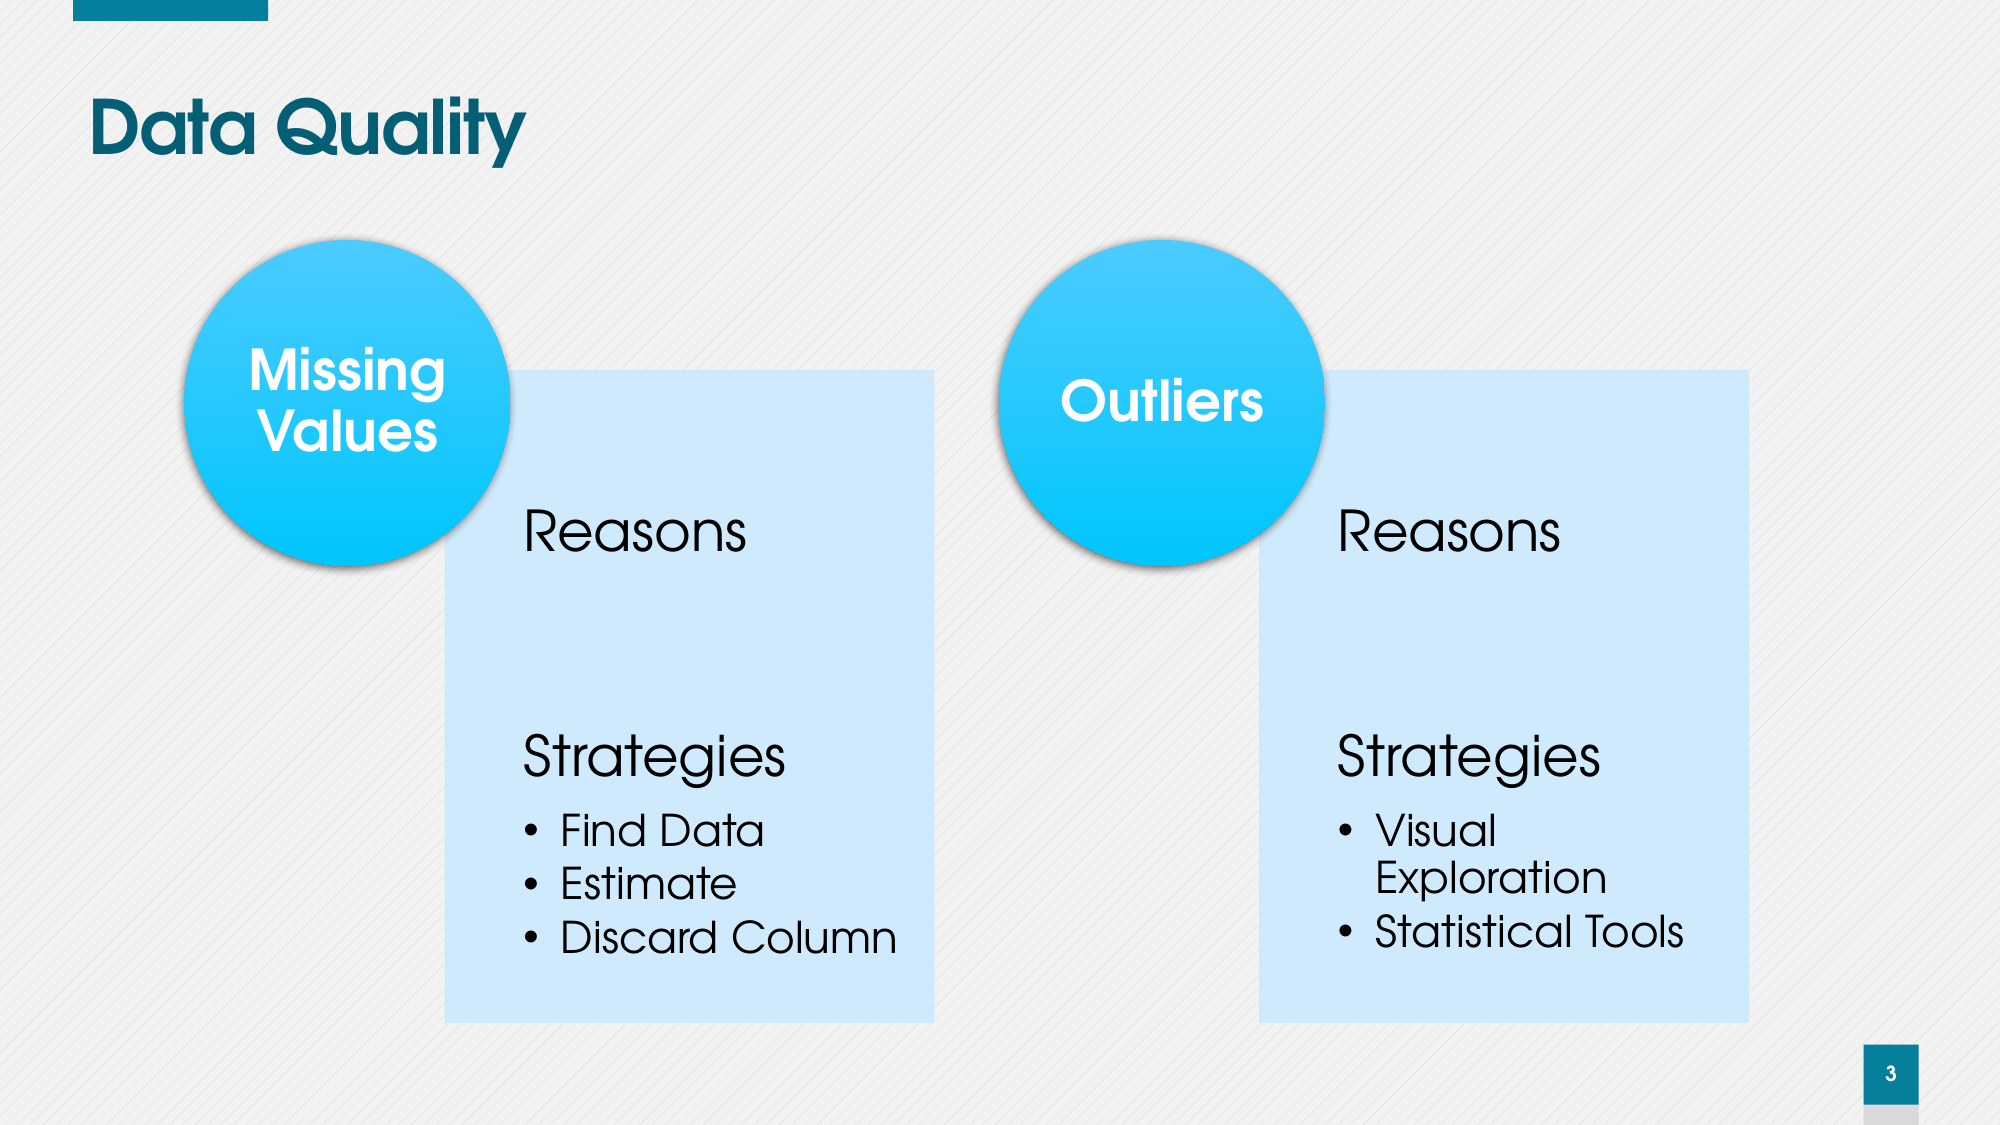

# Data Quality
Reasons
Strategies
Find Data
Estimate
Discard Column
Missing Values
Reasons
Strategies
Visual Exploration
Statistical Tools
Outliers